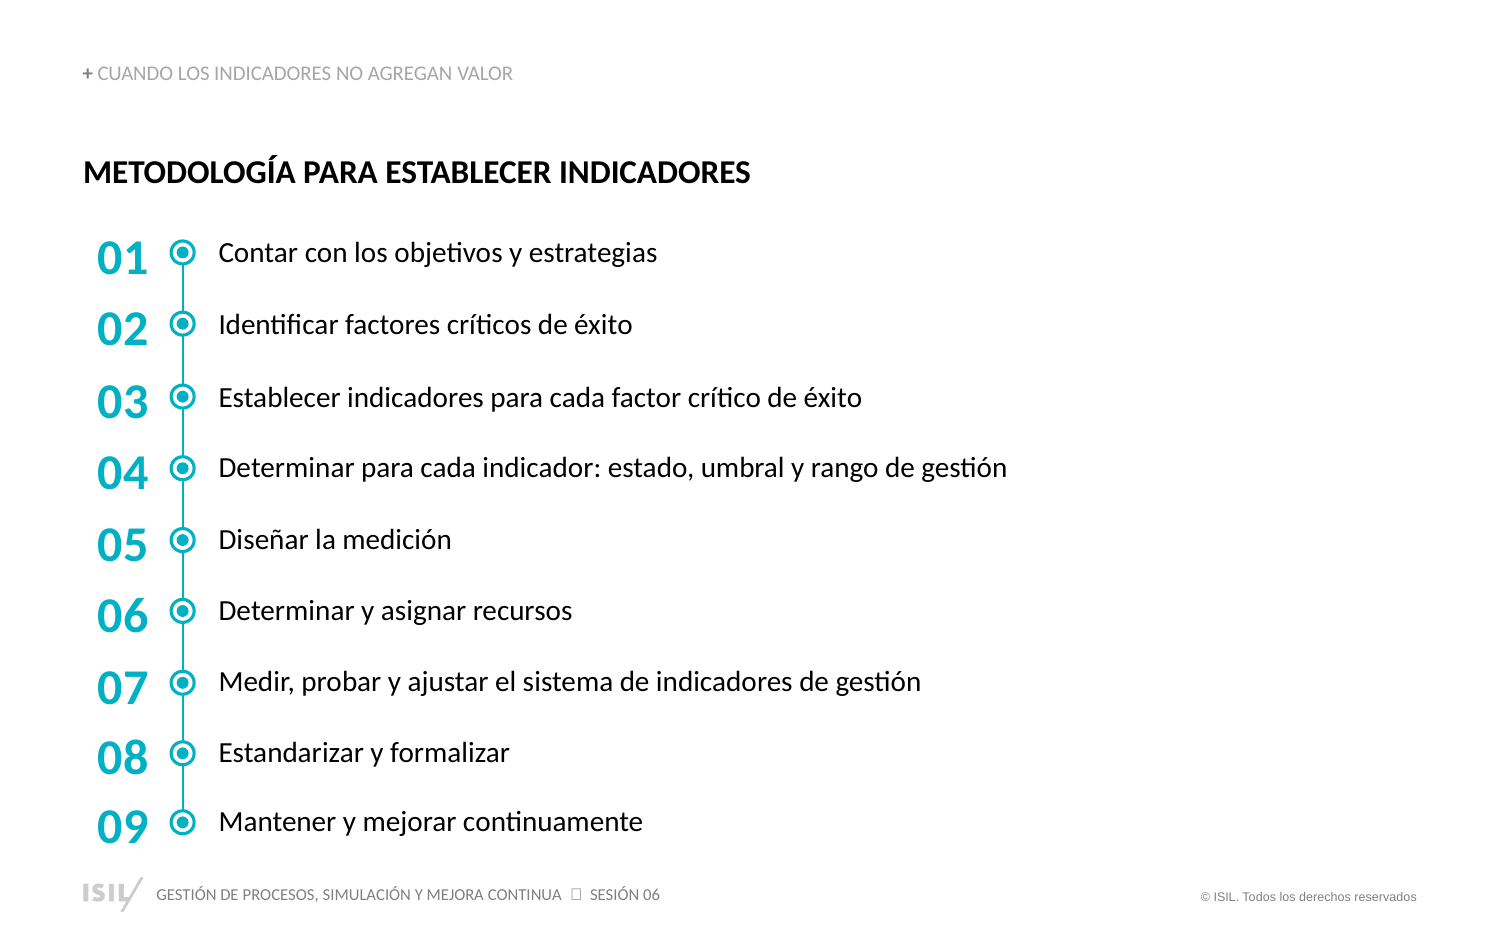

+ CUANDO LOS INDICADORES NO AGREGAN VALOR
METODOLOGÍA PARA ESTABLECER INDICADORES
01
Contar con los objetivos y estrategias

02
Identificar factores críticos de éxito

03
Establecer indicadores para cada factor crítico de éxito

04
Determinar para cada indicador: estado, umbral y rango de gestión

05
Diseñar la medición

06
Determinar y asignar recursos

07
Medir, probar y ajustar el sistema de indicadores de gestión

08
Estandarizar y formalizar

09
Mantener y mejorar continuamente